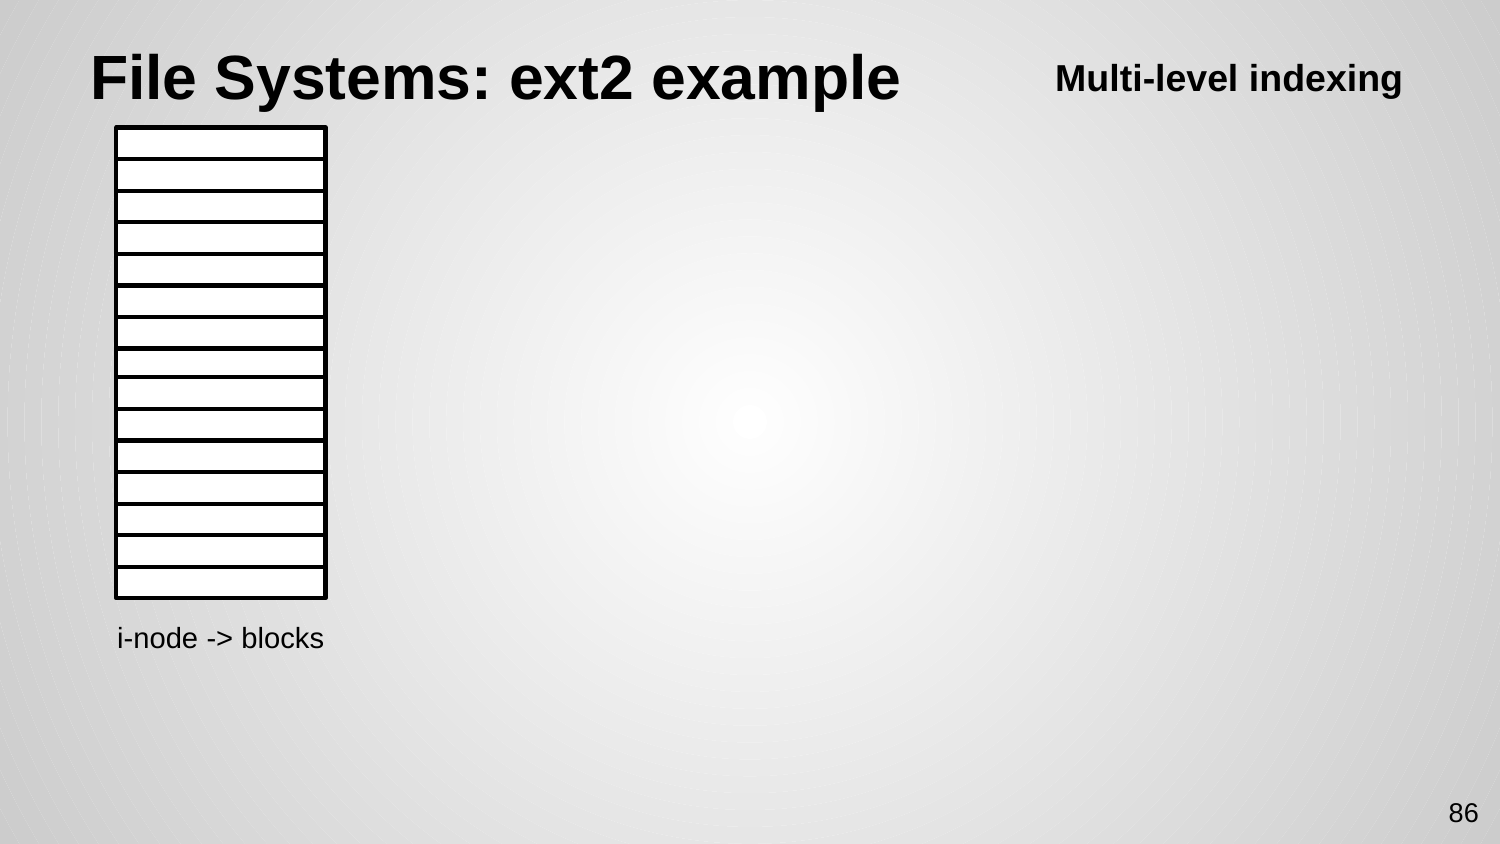

# File Systems: ext2 example
Multi-level indexing

i-node -> blocks
86